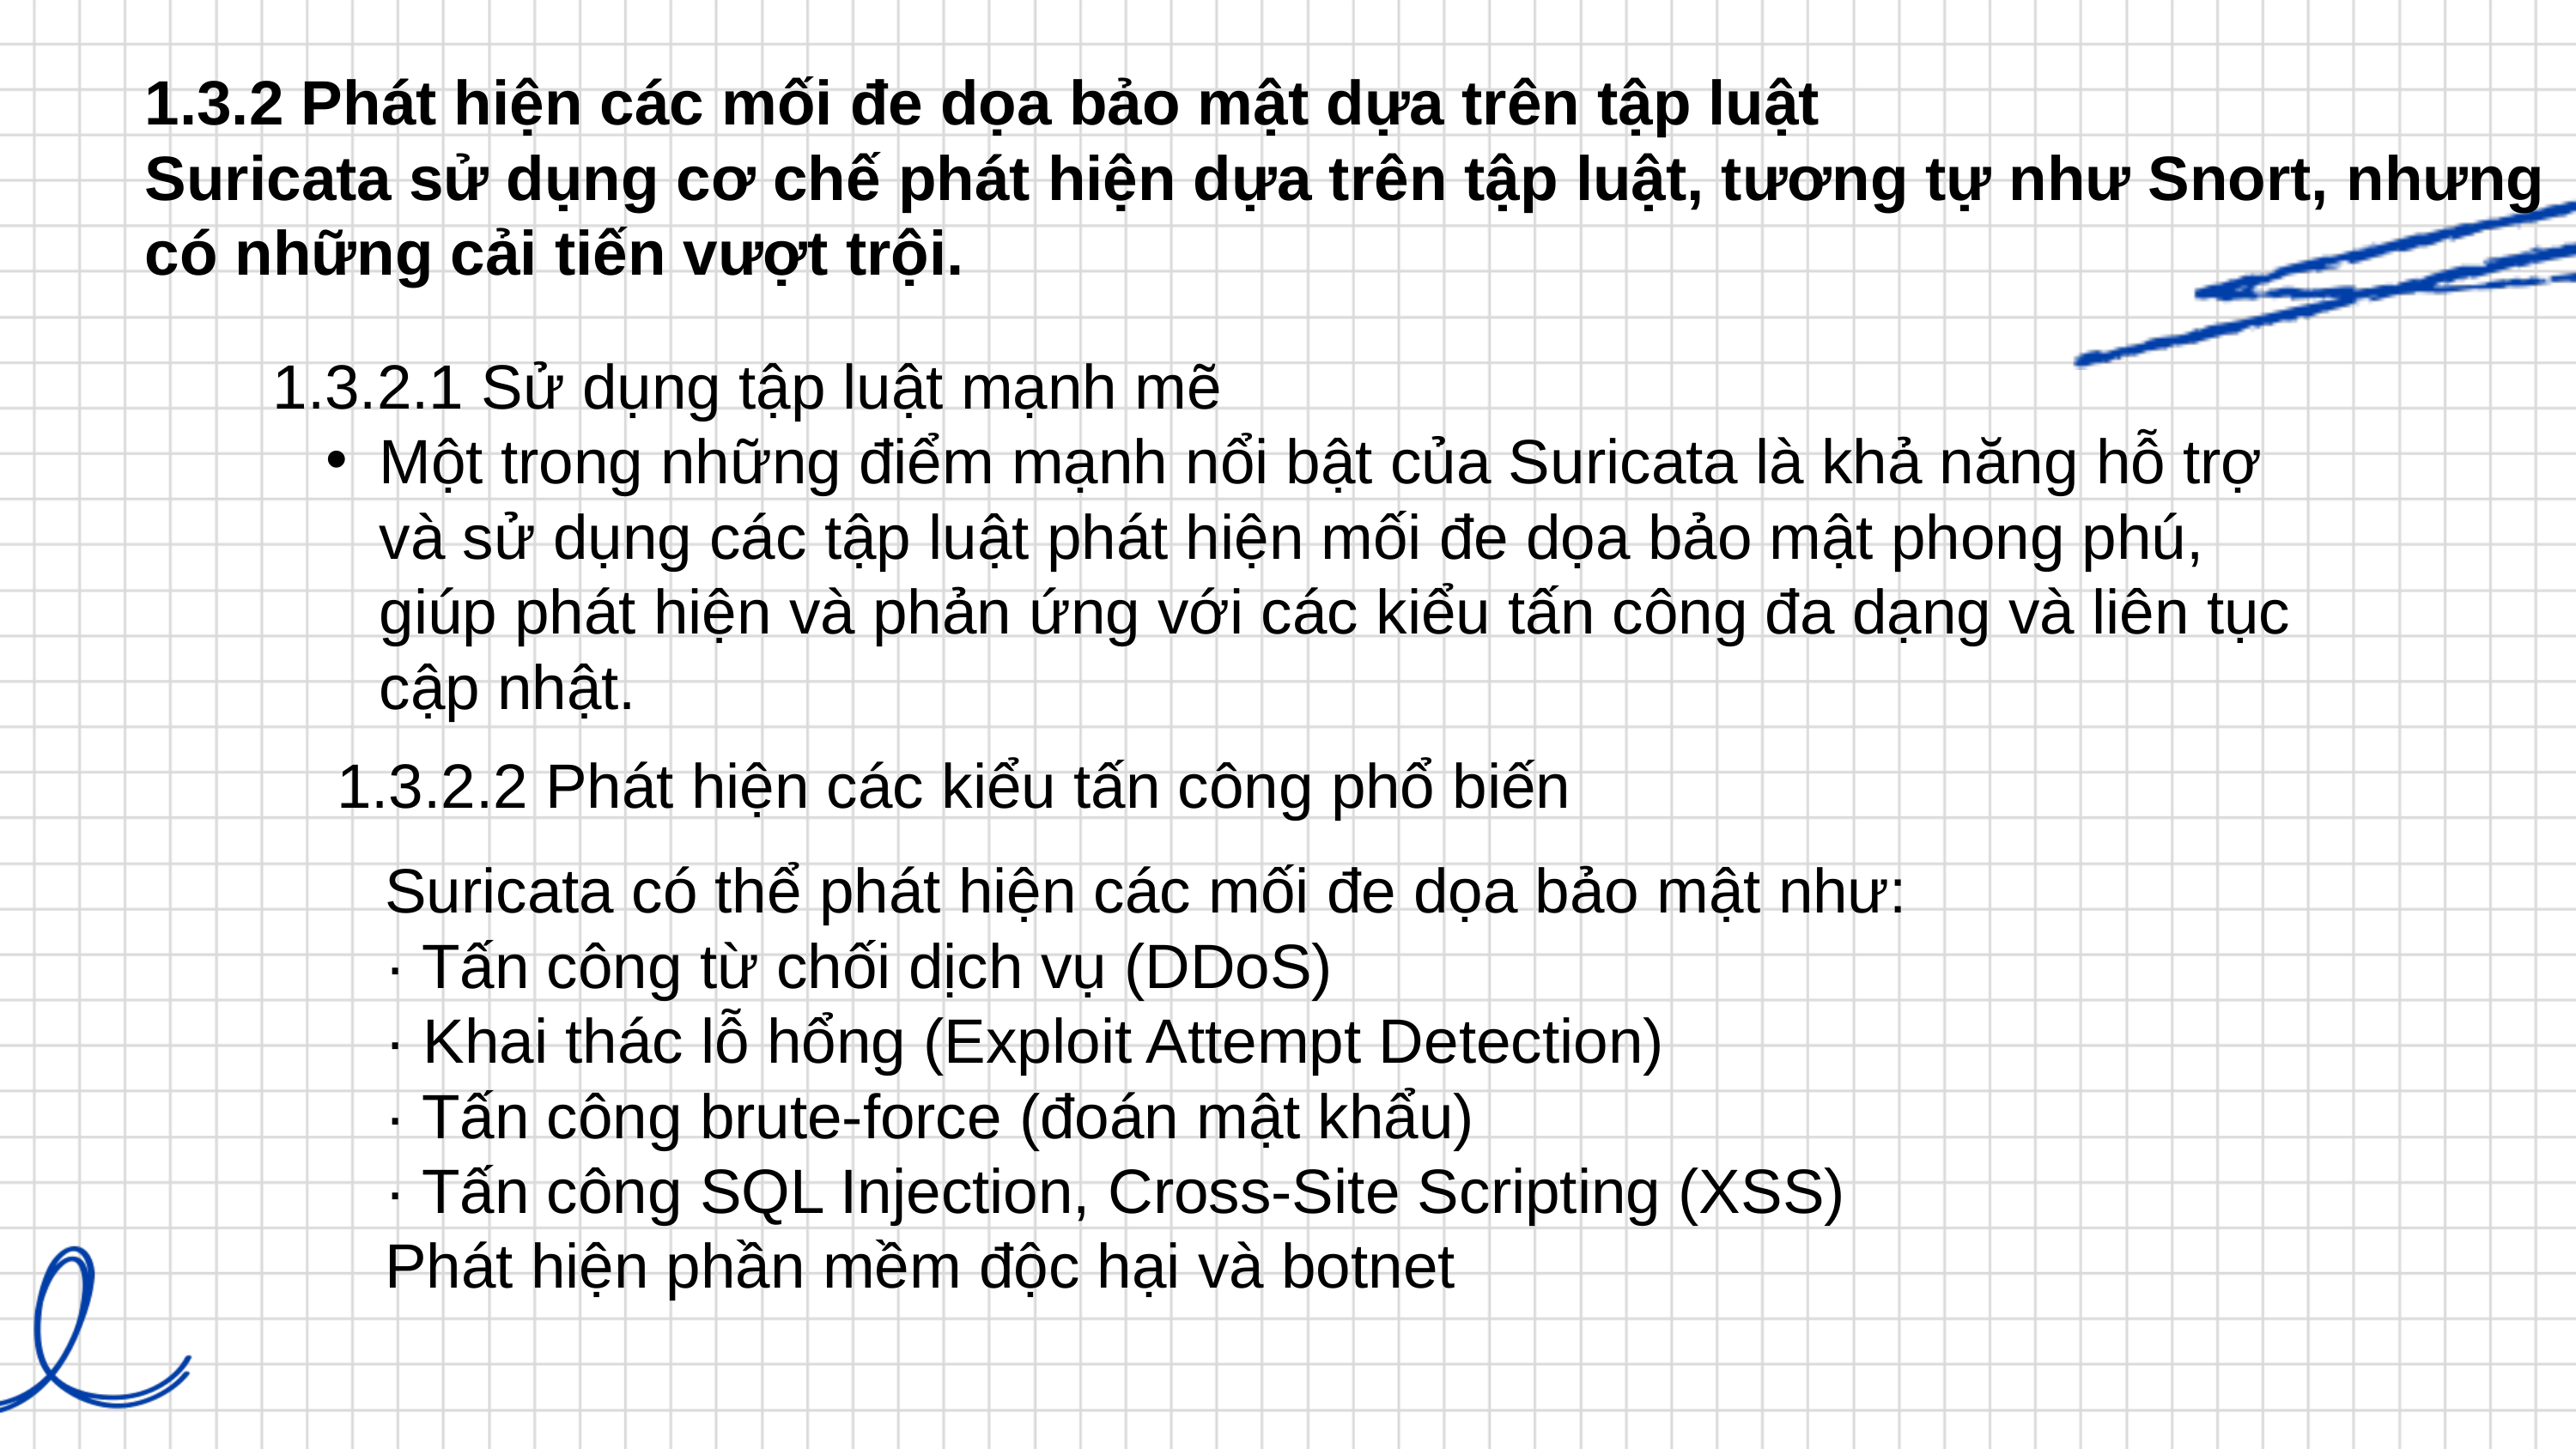

1.3.2 Phát hiện các mối đe dọa bảo mật dựa trên tập luật
Suricata sử dụng cơ chế phát hiện dựa trên tập luật, tương tự như Snort, nhưng có những cải tiến vượt trội.

1.3.2.1 Sử dụng tập luật mạnh mẽ
Một trong những điểm mạnh nổi bật của Suricata là khả năng hỗ trợ và sử dụng các tập luật phát hiện mối đe dọa bảo mật phong phú, giúp phát hiện và phản ứng với các kiểu tấn công đa dạng và liên tục cập nhật.
1.3.2.2 Phát hiện các kiểu tấn công phổ biến
Suricata có thể phát hiện các mối đe dọa bảo mật như:
· Tấn công từ chối dịch vụ (DDoS)
· Khai thác lỗ hổng (Exploit Attempt Detection)
· Tấn công brute-force (đoán mật khẩu)
· Tấn công SQL Injection, Cross-Site Scripting (XSS)
Phát hiện phần mềm độc hại và botnet